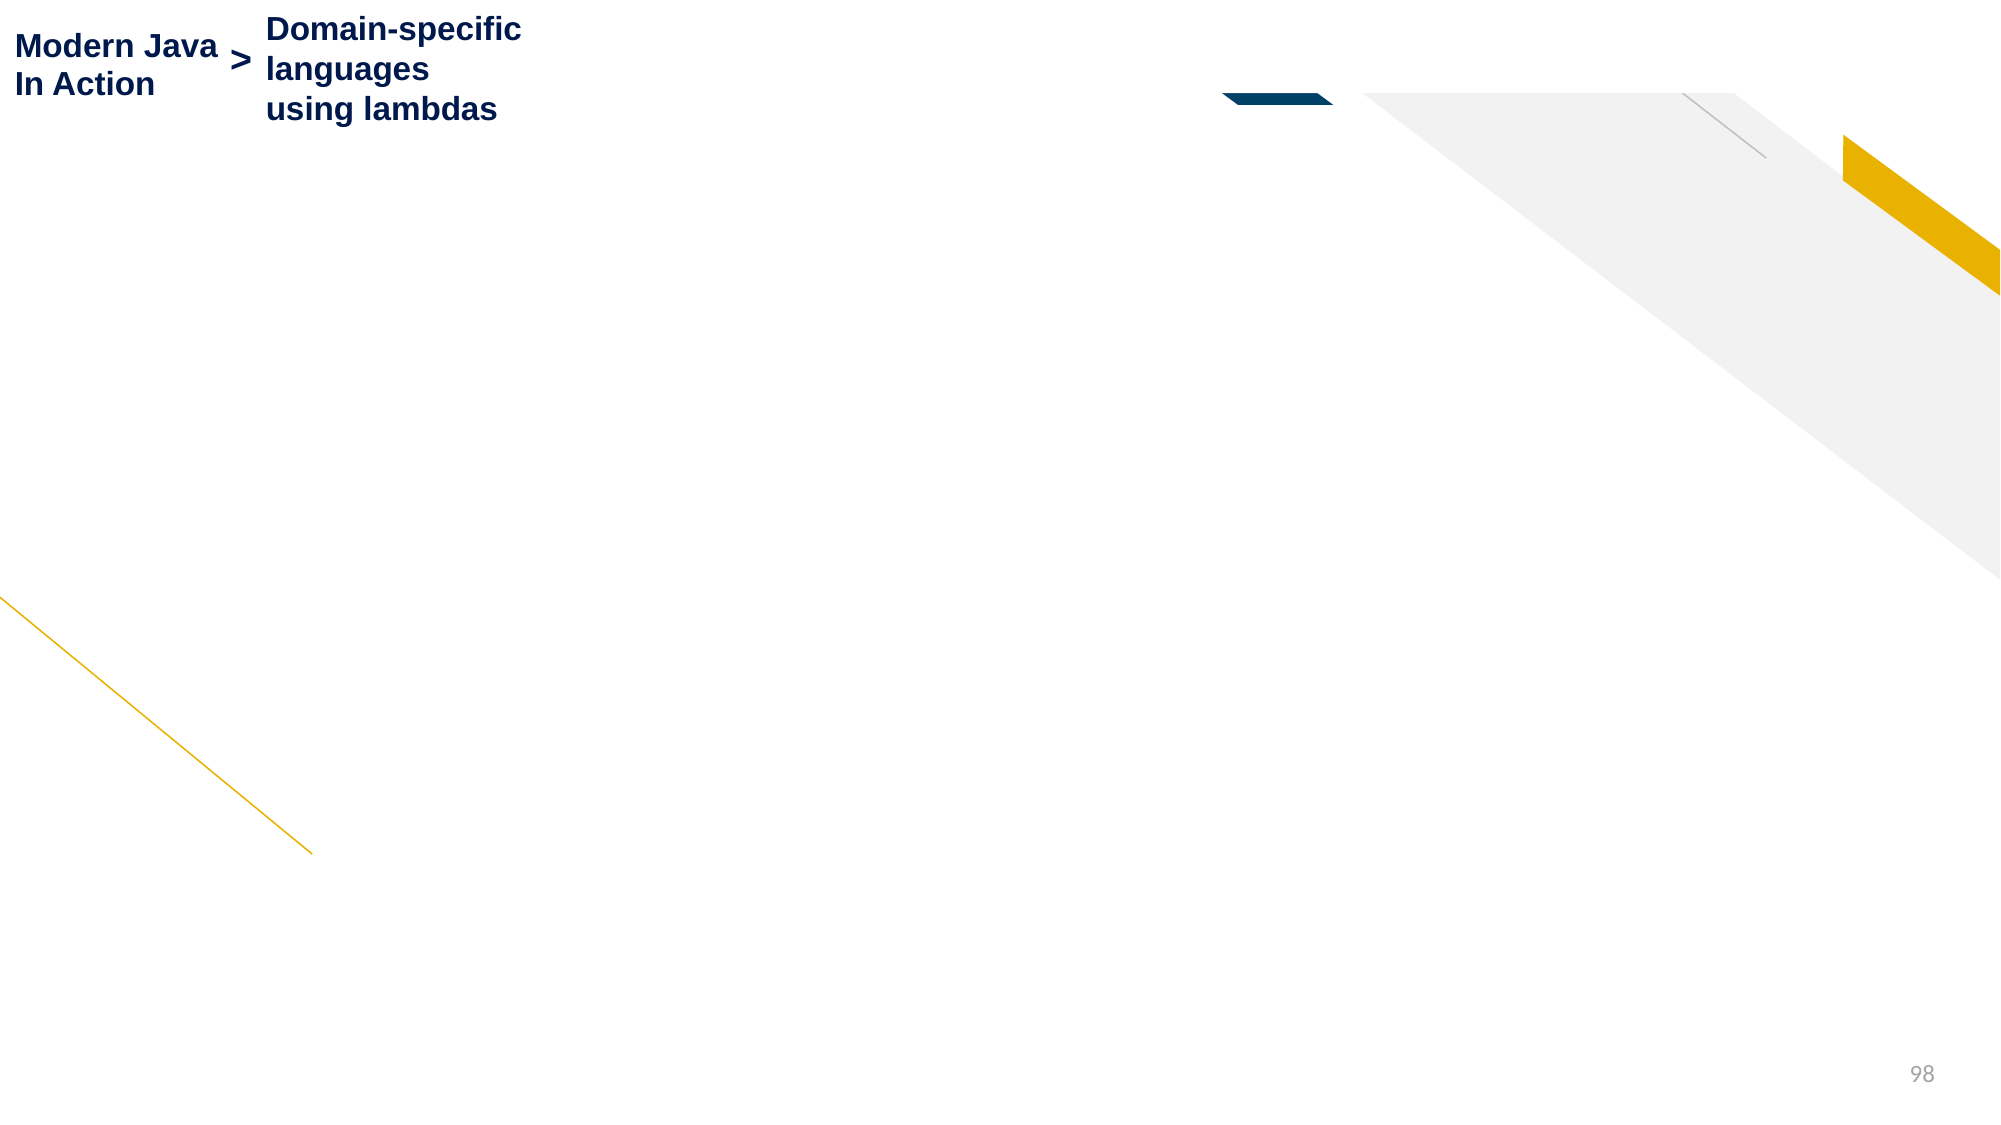

Domain-specific languages using lambdas
Refactoring
with lambdas
Modern Java

>
In Action
98